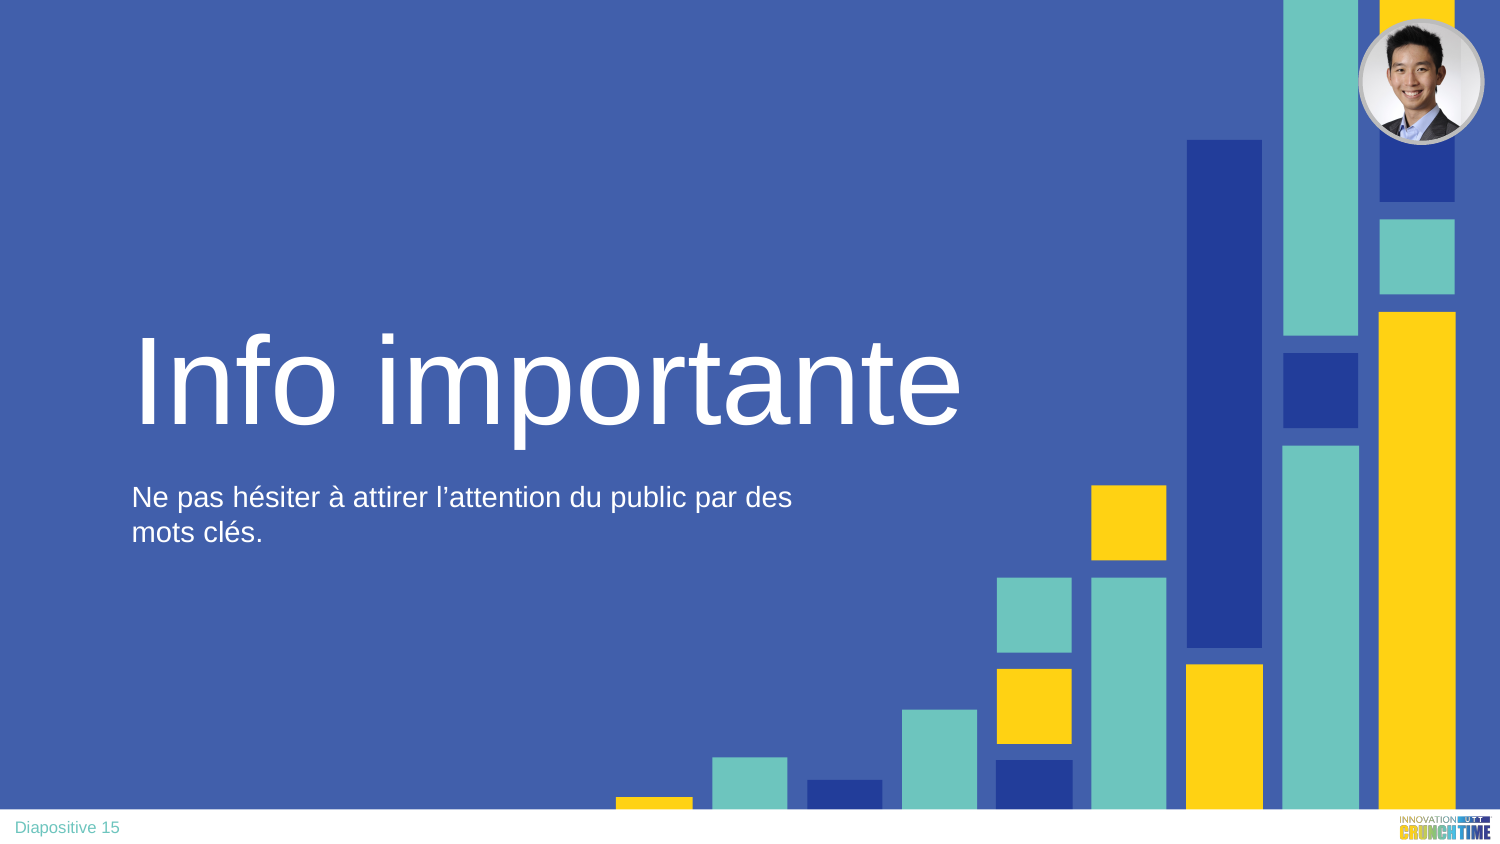

# Info importante
Ne pas hésiter à attirer l’attention du public par des mots clés.